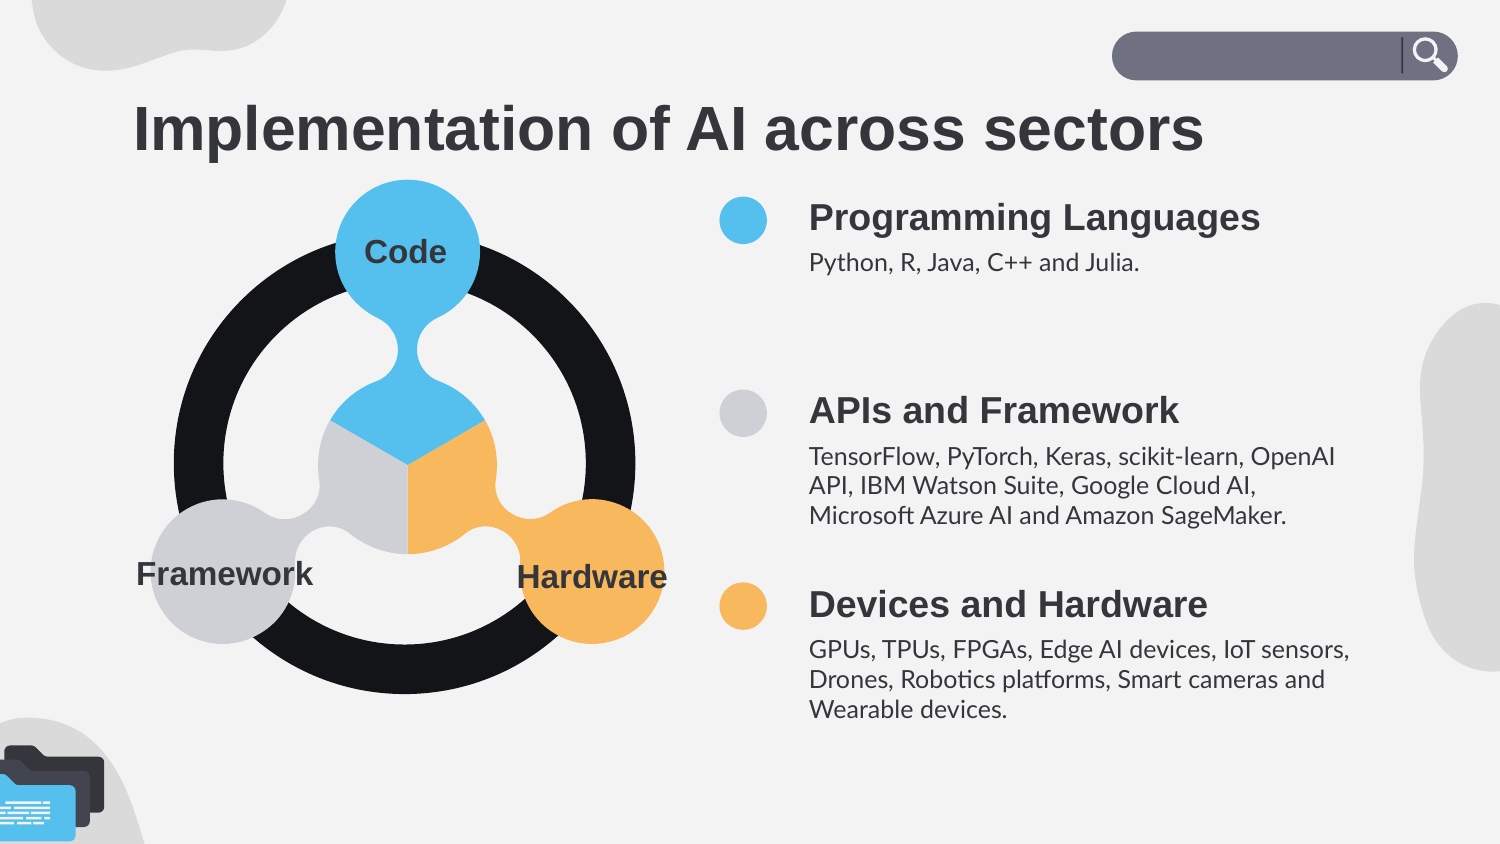

# Implementation of AI across sectors

Programming Languages

Code
Python, R, Java, C++ and Julia.
APIs and Framework

TensorFlow, PyTorch, Keras, scikit-learn, OpenAI API, IBM Watson Suite, Google Cloud AI, Microsoft Azure AI and Amazon SageMaker.
Framework
Hardware
Devices and Hardware

GPUs, TPUs, FPGAs, Edge AI devices, IoT sensors, Drones, Robotics platforms, Smart cameras and Wearable devices.